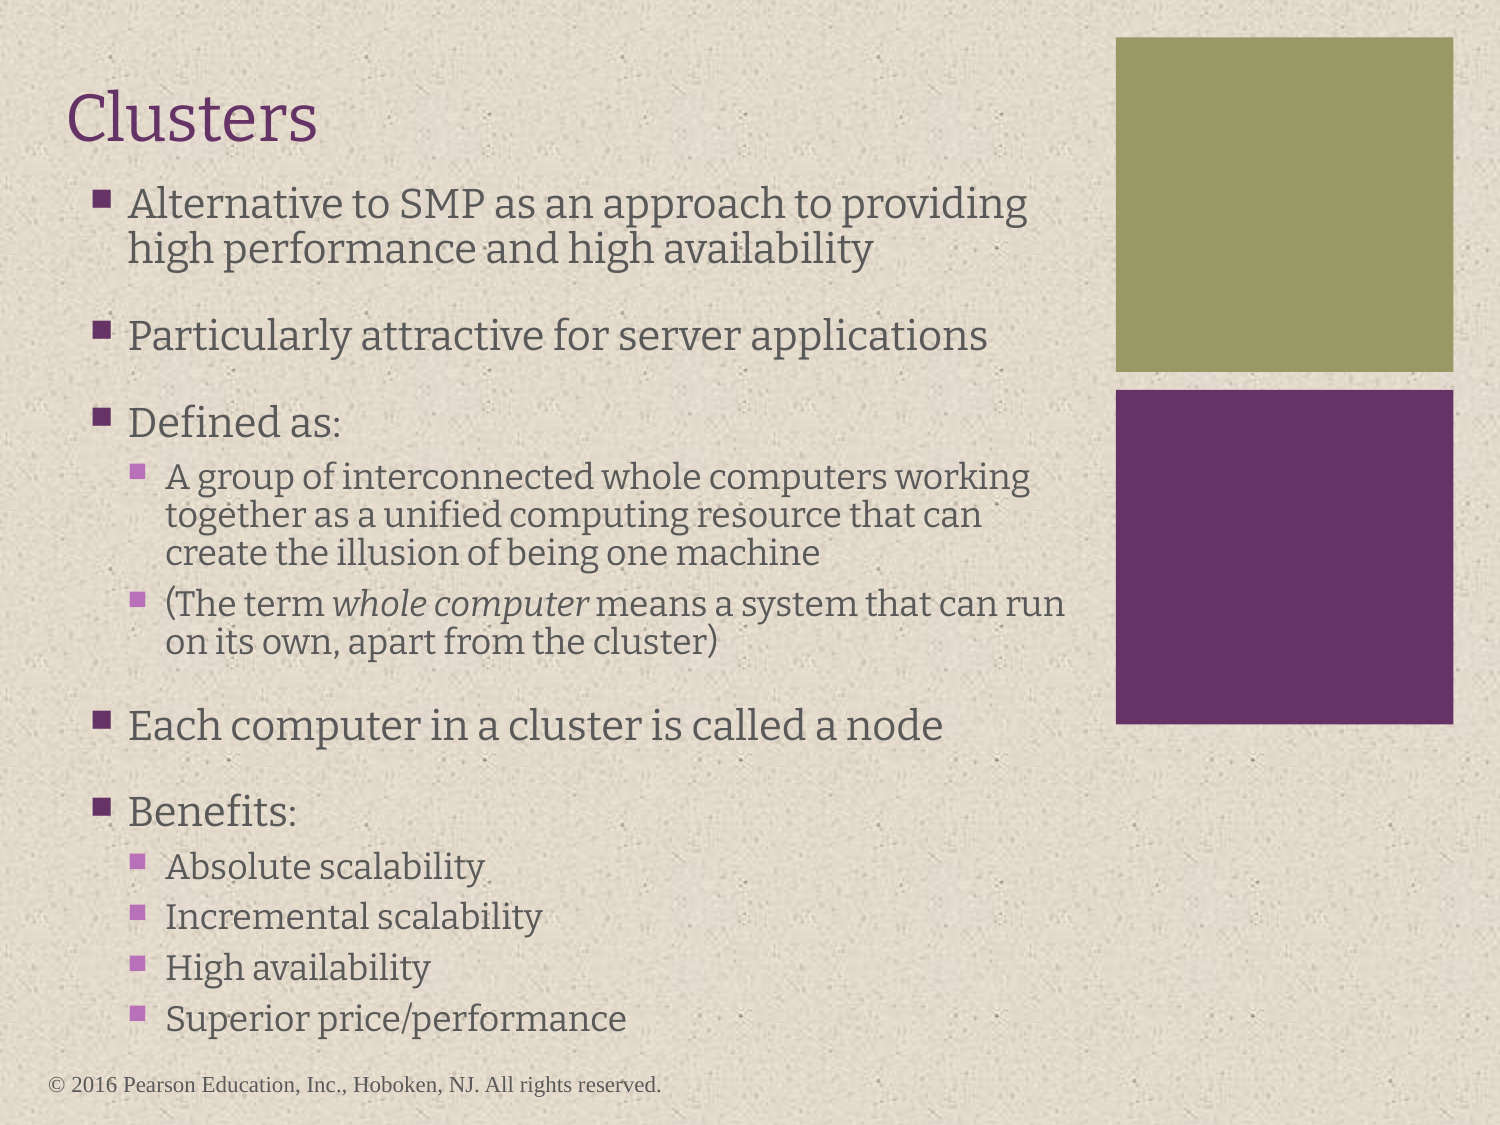

# Clusters
Alternative to SMP as an approach to providing high performance and high availability
Particularly attractive for server applications
Defined as:
A group of interconnected whole computers working together as a unified computing resource that can create the illusion of being one machine
(The term whole computer means a system that can run on its own, apart from the cluster)
Each computer in a cluster is called a node
Benefits:
Absolute scalability
Incremental scalability
High availability
Superior price/performance

© 2016 Pearson Education, Inc., Hoboken, NJ. All rights reserved.